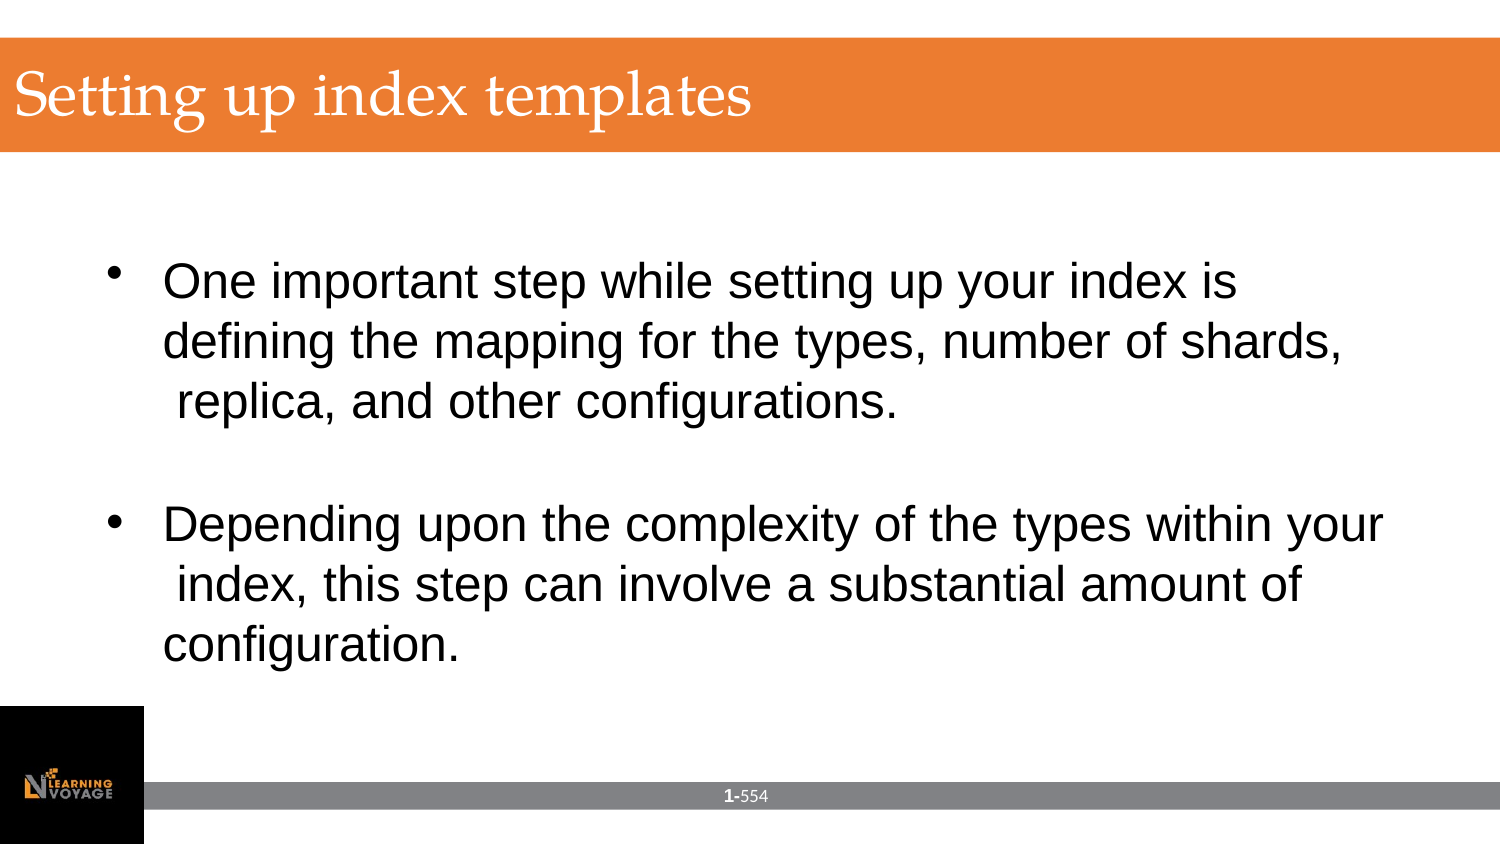

# Setting up index templates
One important step while setting up your index is  defining the mapping for the types, number of shards,  replica, and other configurations.

Depending upon the complexity of the types within your  index, this step can involve a substantial amount of  configuration.
1-554